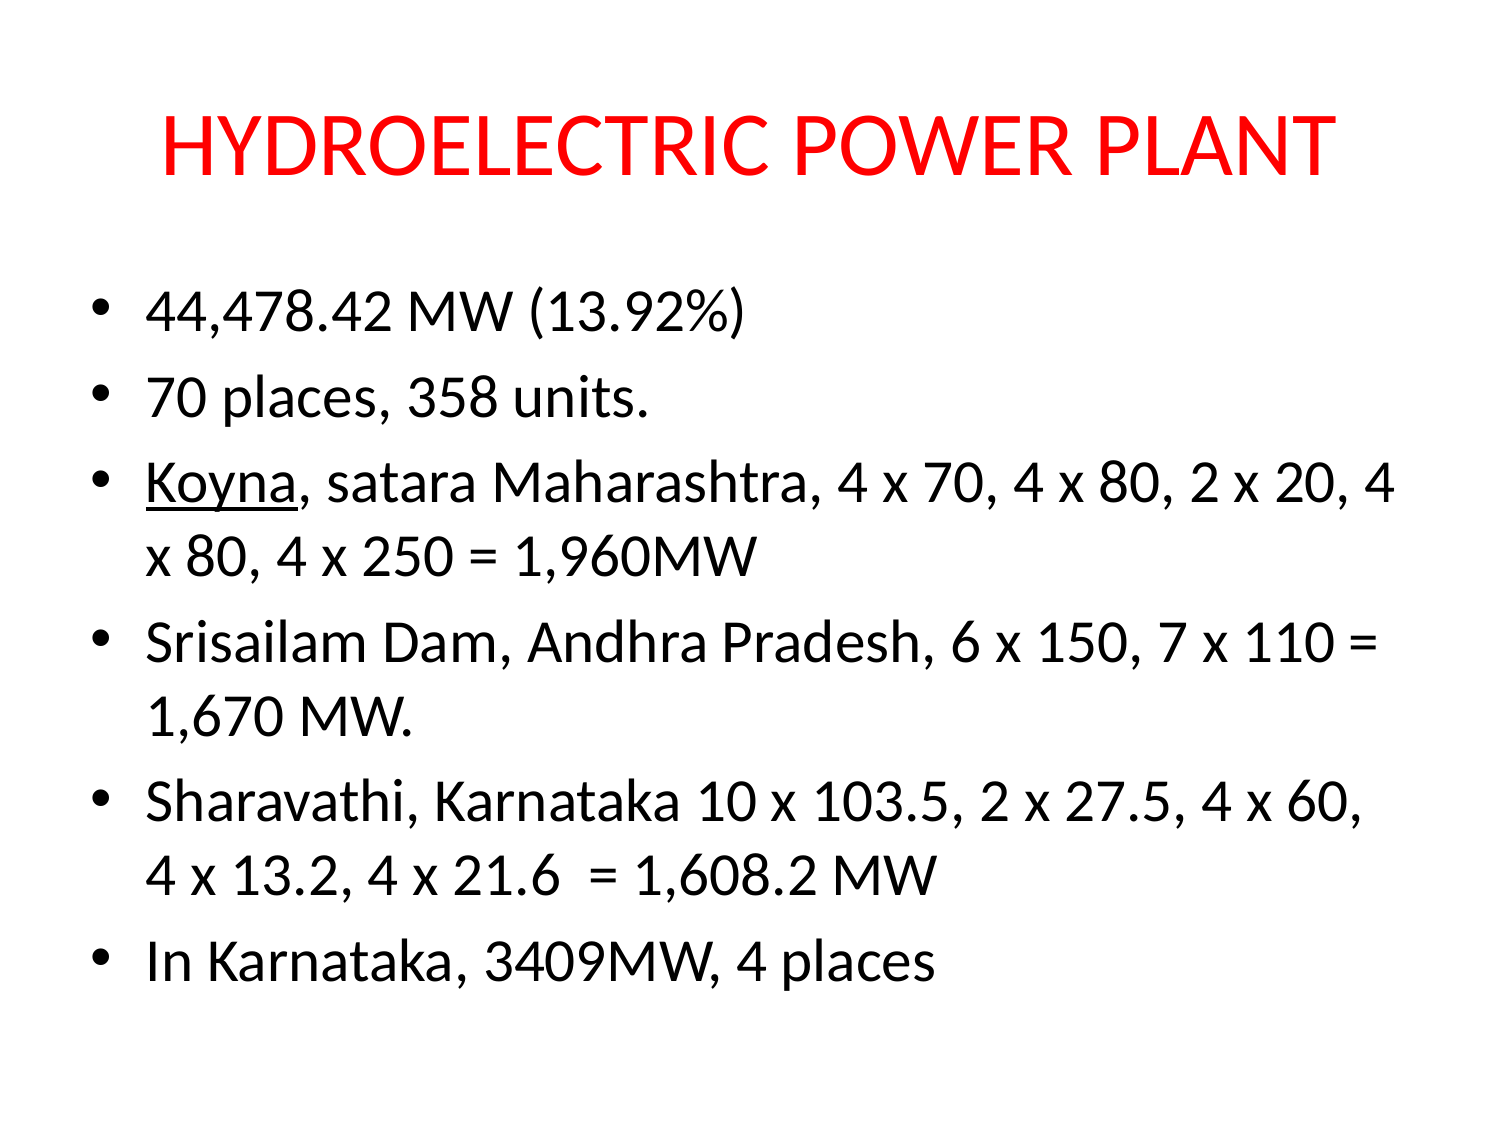

# HYDROELECTRIC POWER PLANT
44,478.42 MW (13.92%)
70 places, 358 units.
Koyna, satara Maharashtra, 4 x 70, 4 x 80, 2 x 20, 4 x 80, 4 x 250 = 1,960MW
Srisailam Dam, Andhra Pradesh, 6 x 150, 7 x 110 = 1,670 MW.
Sharavathi, Karnataka 10 x 103.5, 2 x 27.5, 4 x 60, 4 x 13.2, 4 x 21.6  = 1,608.2 MW
In Karnataka, 3409MW, 4 places